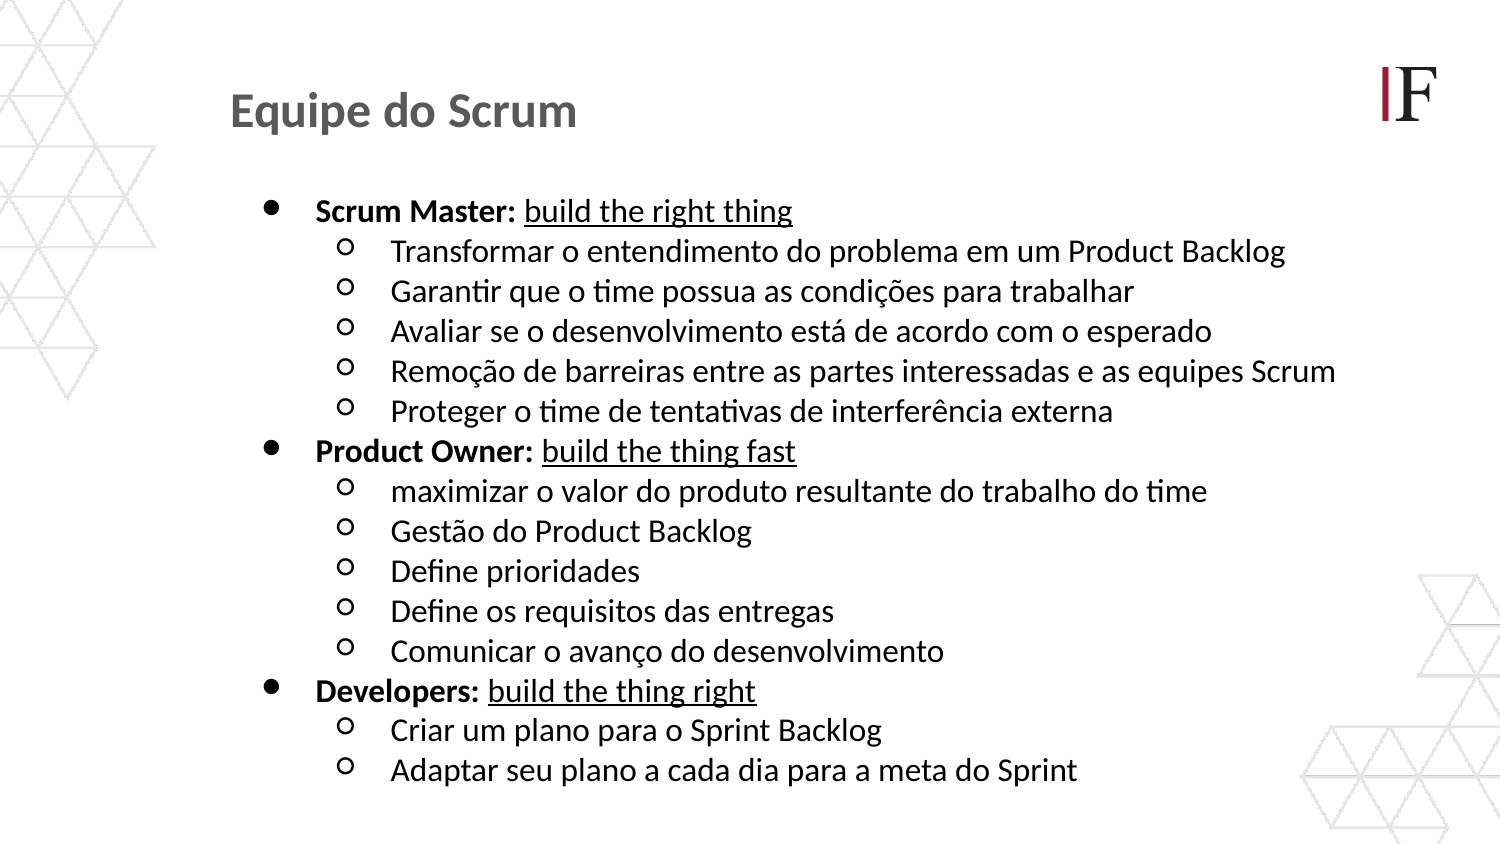

Equipe do Scrum
Scrum Master: build the right thing
Transformar o entendimento do problema em um Product Backlog
Garantir que o time possua as condições para trabalhar
Avaliar se o desenvolvimento está de acordo com o esperado
Remoção de barreiras entre as partes interessadas e as equipes Scrum
Proteger o time de tentativas de interferência externa
Product Owner: build the thing fast
maximizar o valor do produto resultante do trabalho do time
Gestão do Product Backlog
Define prioridades
Define os requisitos das entregas
Comunicar o avanço do desenvolvimento
Developers: build the thing right
Criar um plano para o Sprint Backlog
Adaptar seu plano a cada dia para a meta do Sprint